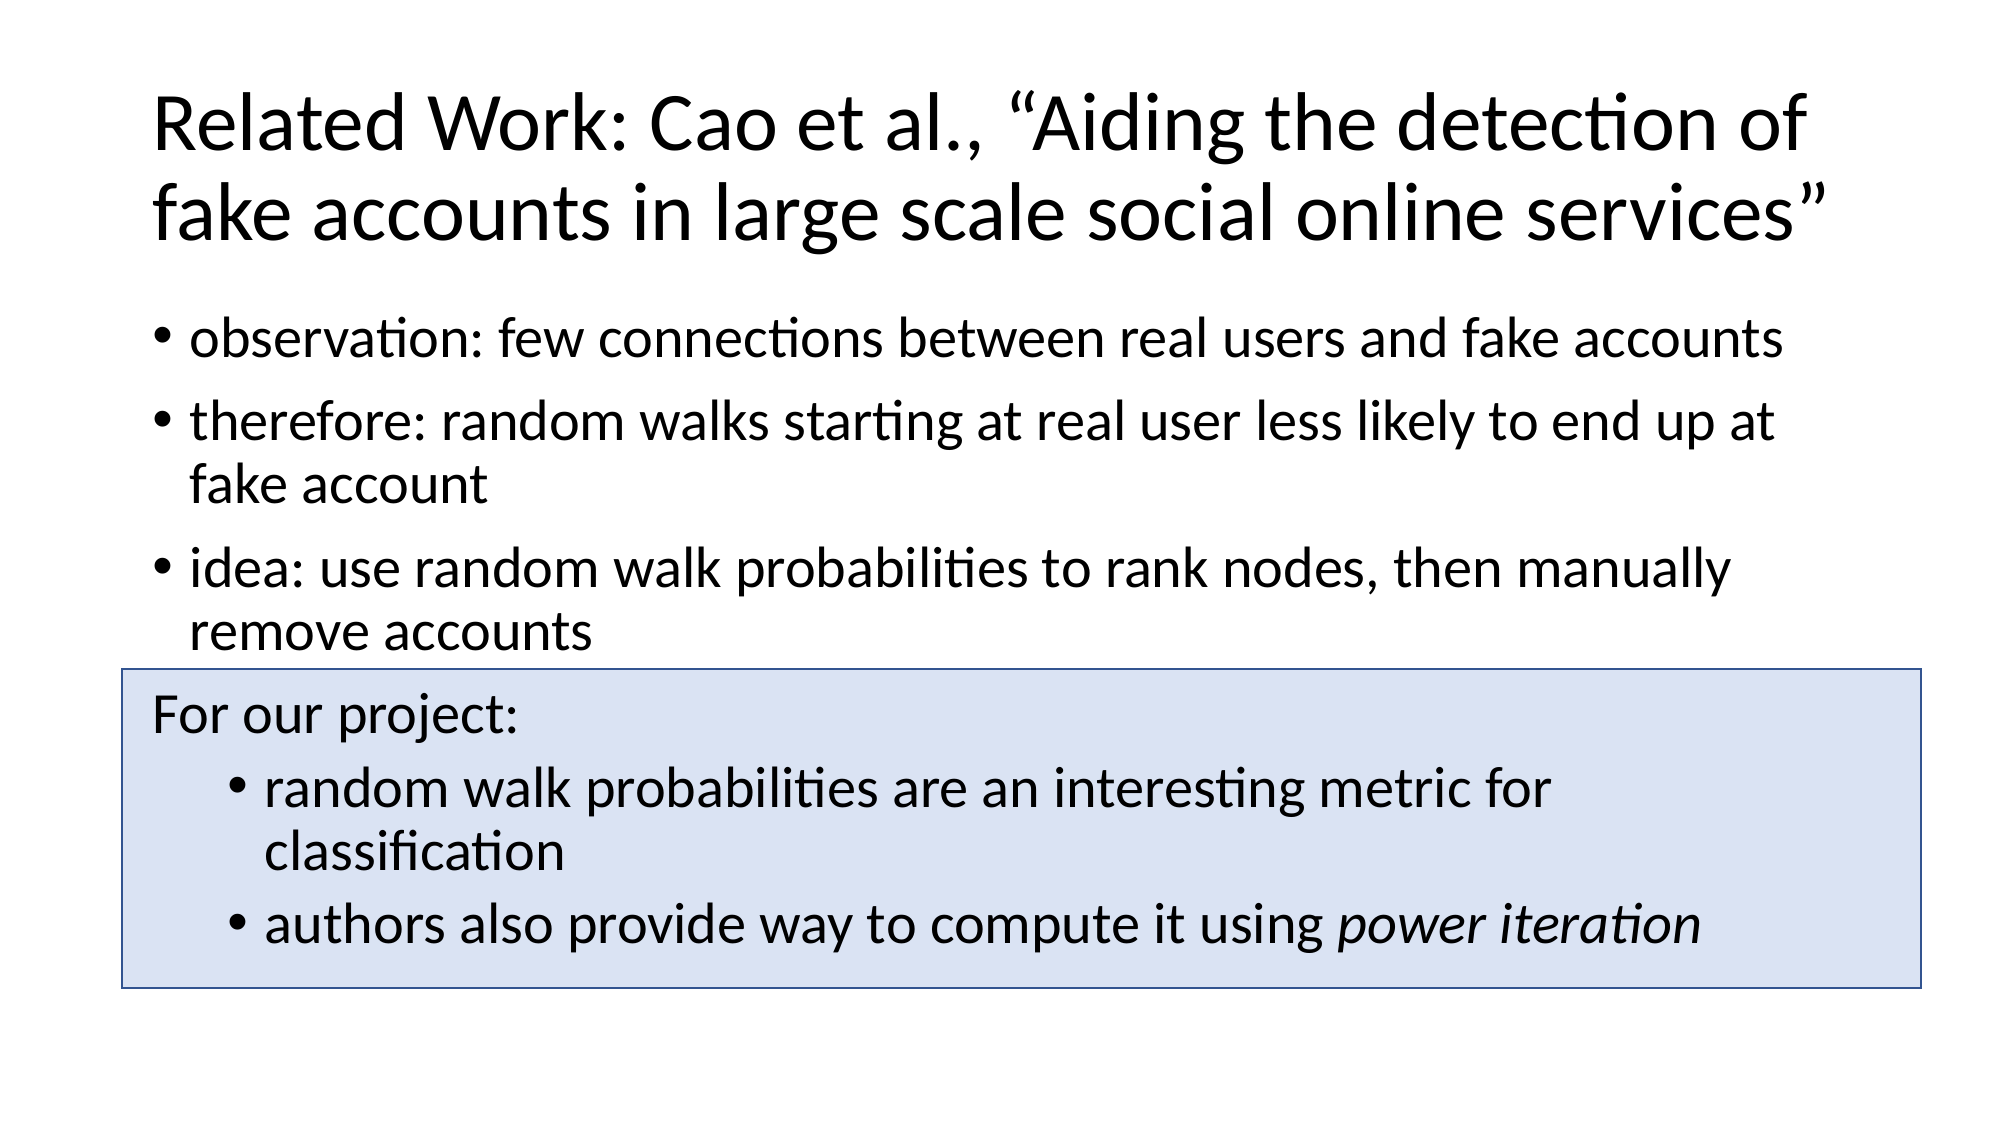

# Related Work: Cao et al., “Aiding the detection of fake accounts in large scale social online services”
observation: few connections between real users and fake accounts
therefore: random walks starting at real user less likely to end up at fake account
idea: use random walk probabilities to rank nodes, then manually remove accounts
For our project:
random walk probabilities are an interesting metric for classification
authors also provide way to compute it using power iteration